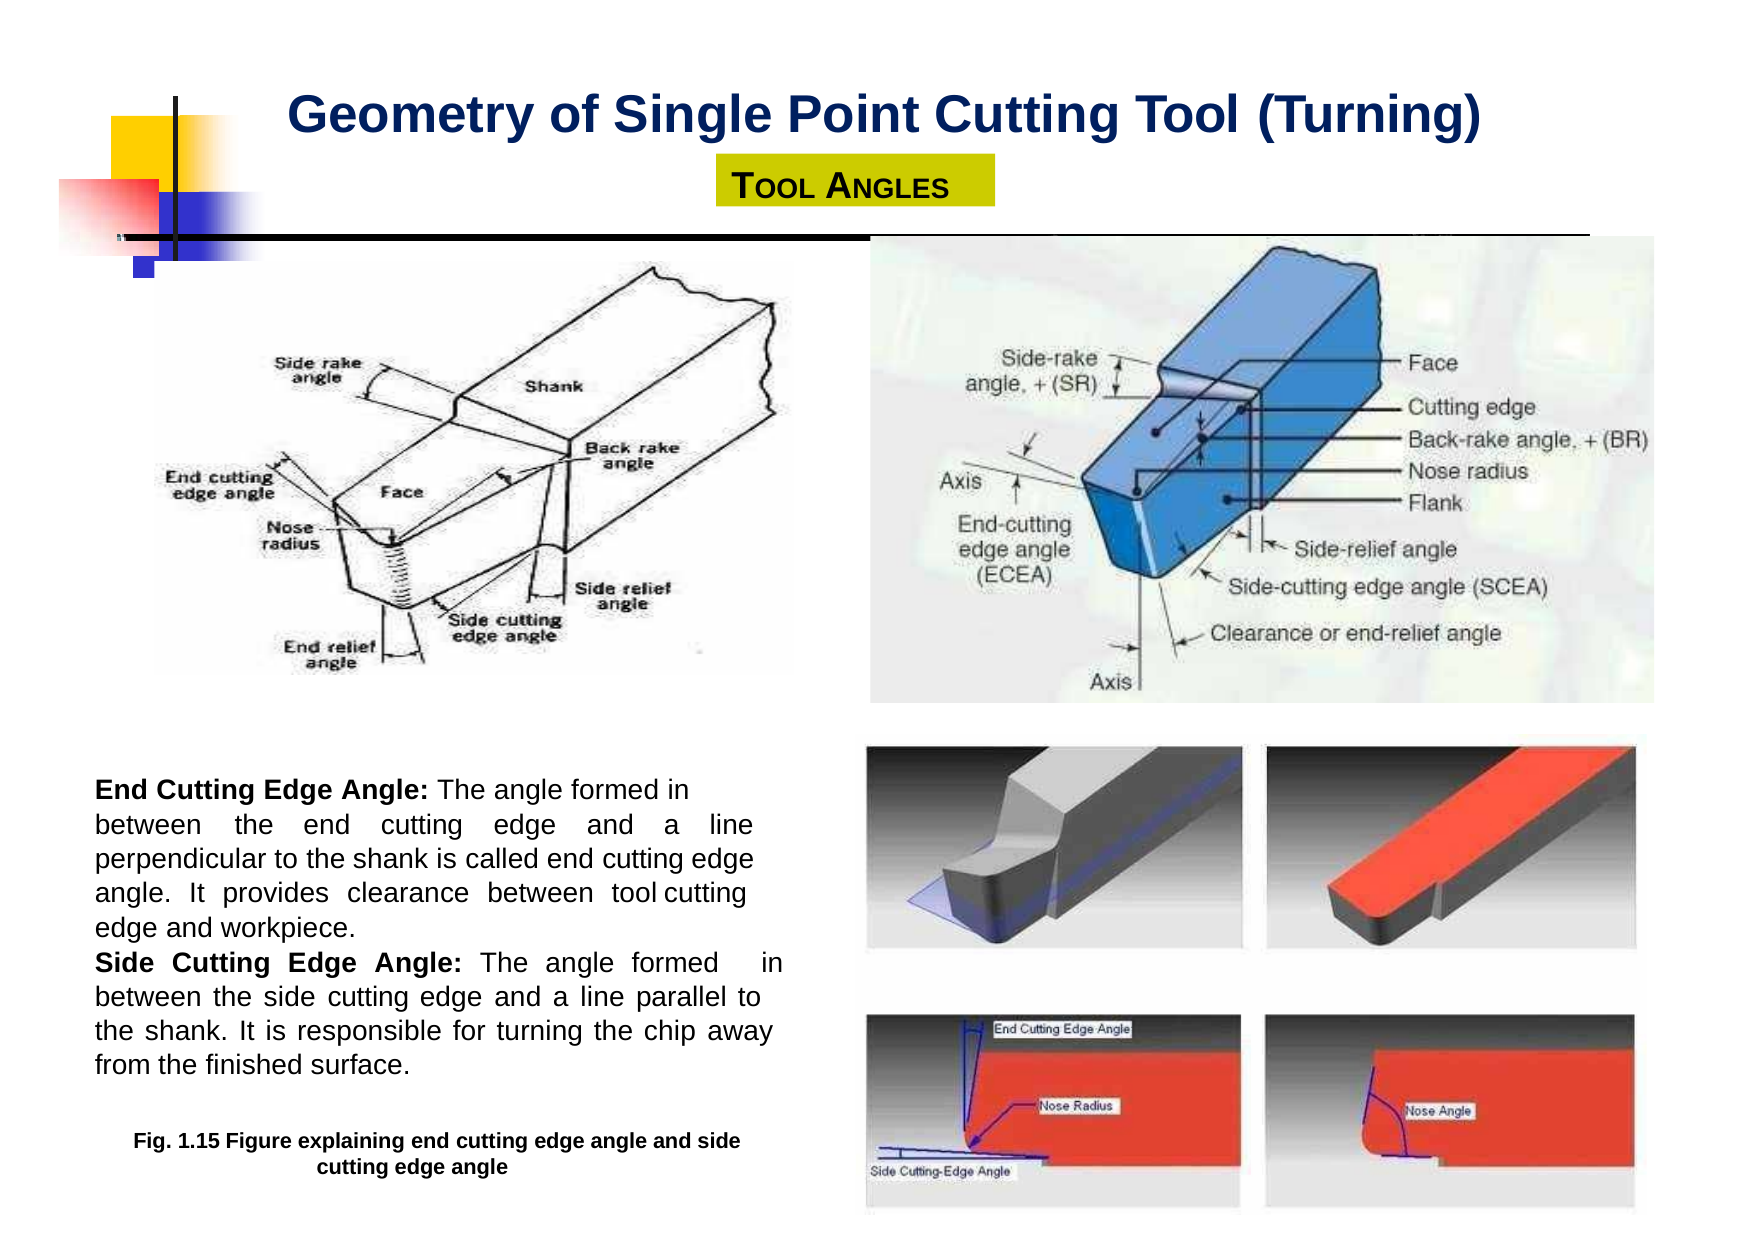

# Geometry of Single Point Cutting Tool (Turning)

TOOL ANGLES

End Cutting Edge Angle: The angle formed in  between	the	end	cutting	edge	and	a		line  perpendicular to the shank is called end cutting edge  angle.  It  provides  clearance  between  tool	cutting  edge and workpiece.
Side  Cutting  Edge  Angle:  The  angle  formed	in
between the side cutting edge and a line parallel to   the shank. It is responsible for turning the chip away  from the finished surface.

Fig. 1.15 Figure explaining end cutting edge angle and side  cutting edge angle
23